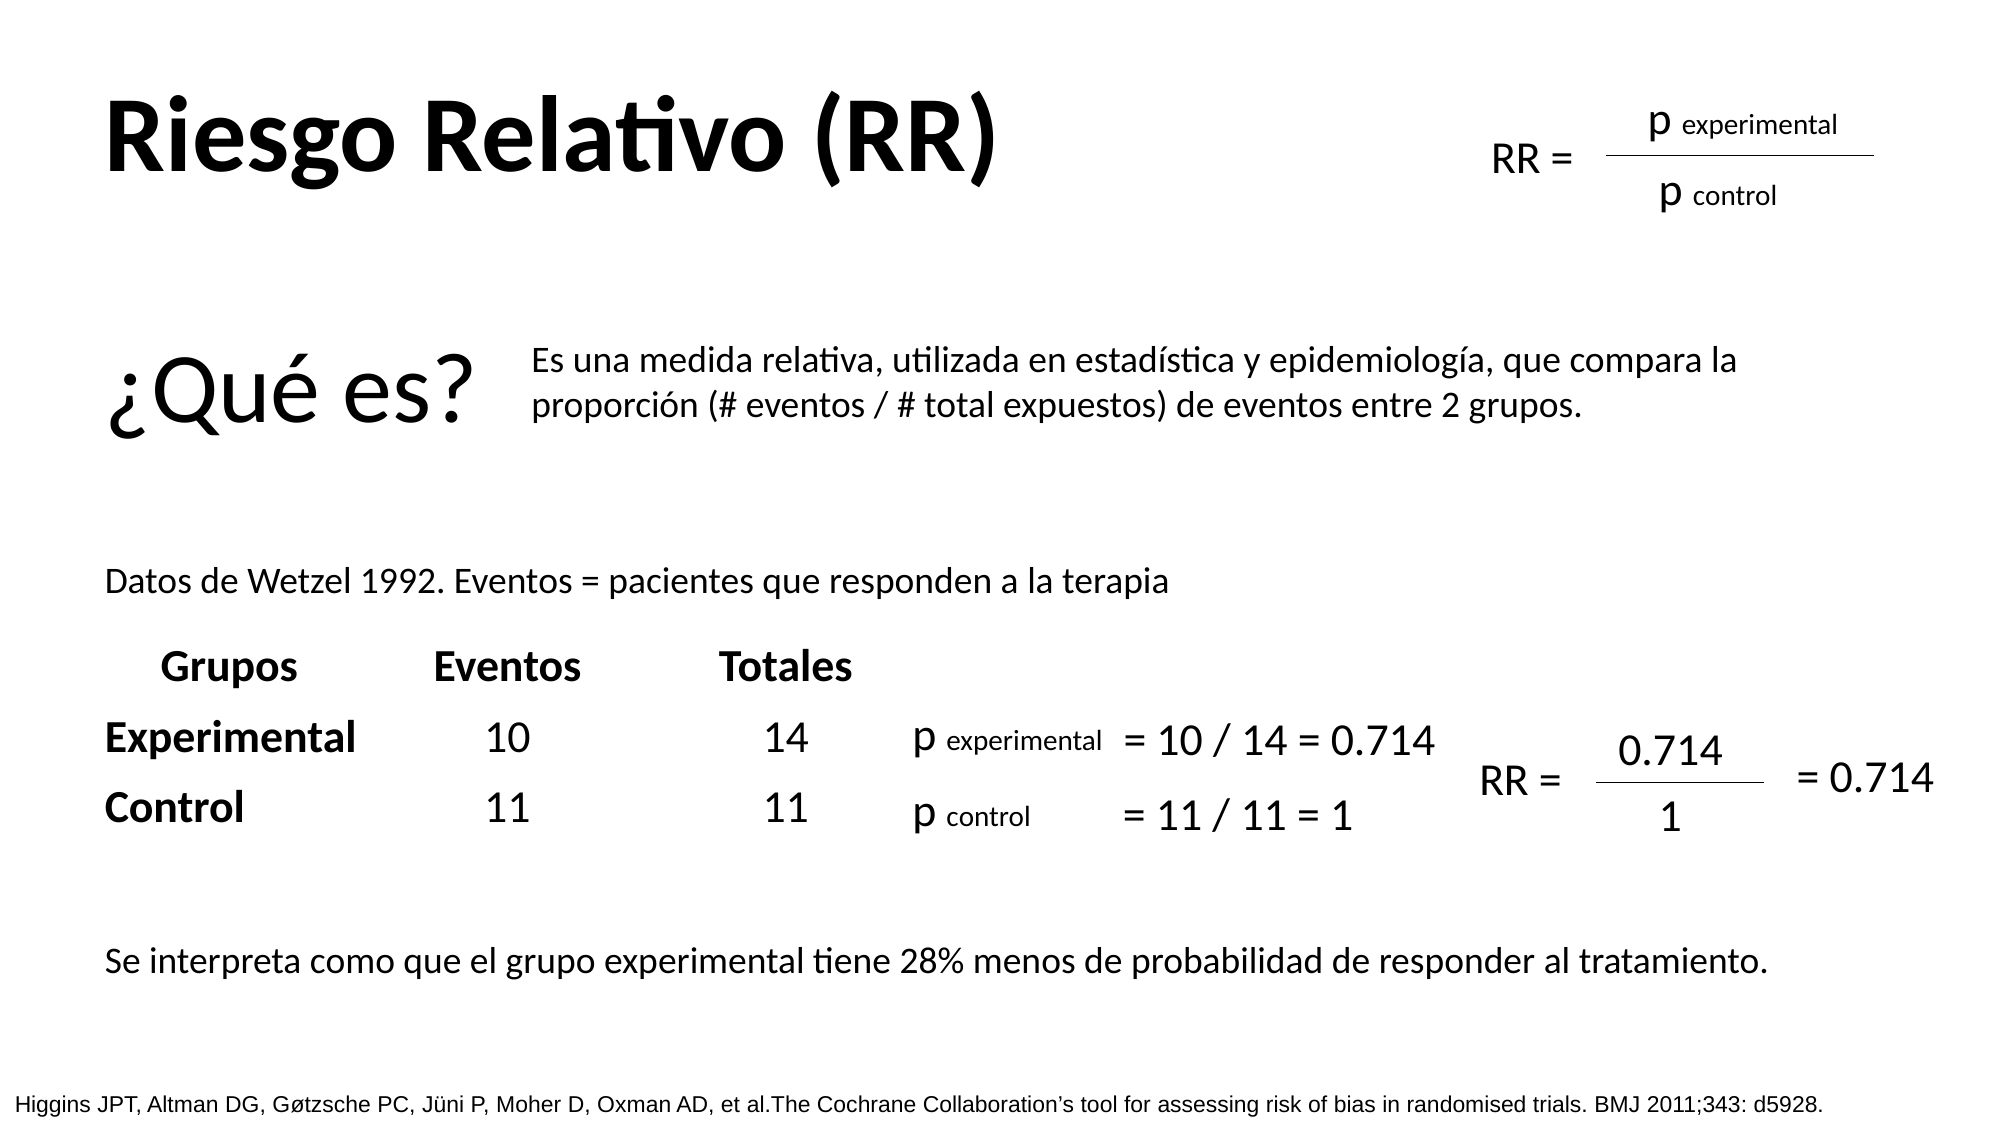

Riesgo Relativo (RR)
¿Qué es?
p experimental
RR =
p control
Es una medida relativa, utilizada en estadística y epidemiología, que compara la proporción (# eventos / # total expuestos) de eventos entre 2 grupos.
Datos de Wetzel 1992. Eventos = pacientes que responden a la terapia
Totales
Eventos
Grupos
p experimental
10
14
Experimental
= 10 / 14 = 0.714
0.714
= 0.714
RR =
Control
11
11
p control
= 11 / 11 = 1
1
Se interpreta como que el grupo experimental tiene 28% menos de probabilidad de responder al tratamiento.
Higgins JPT, Altman DG, Gøtzsche PC, Jüni P, Moher D, Oxman AD, et al.The Cochrane Collaboration’s tool for assessing risk of bias in randomised trials. BMJ 2011;343: d5928.